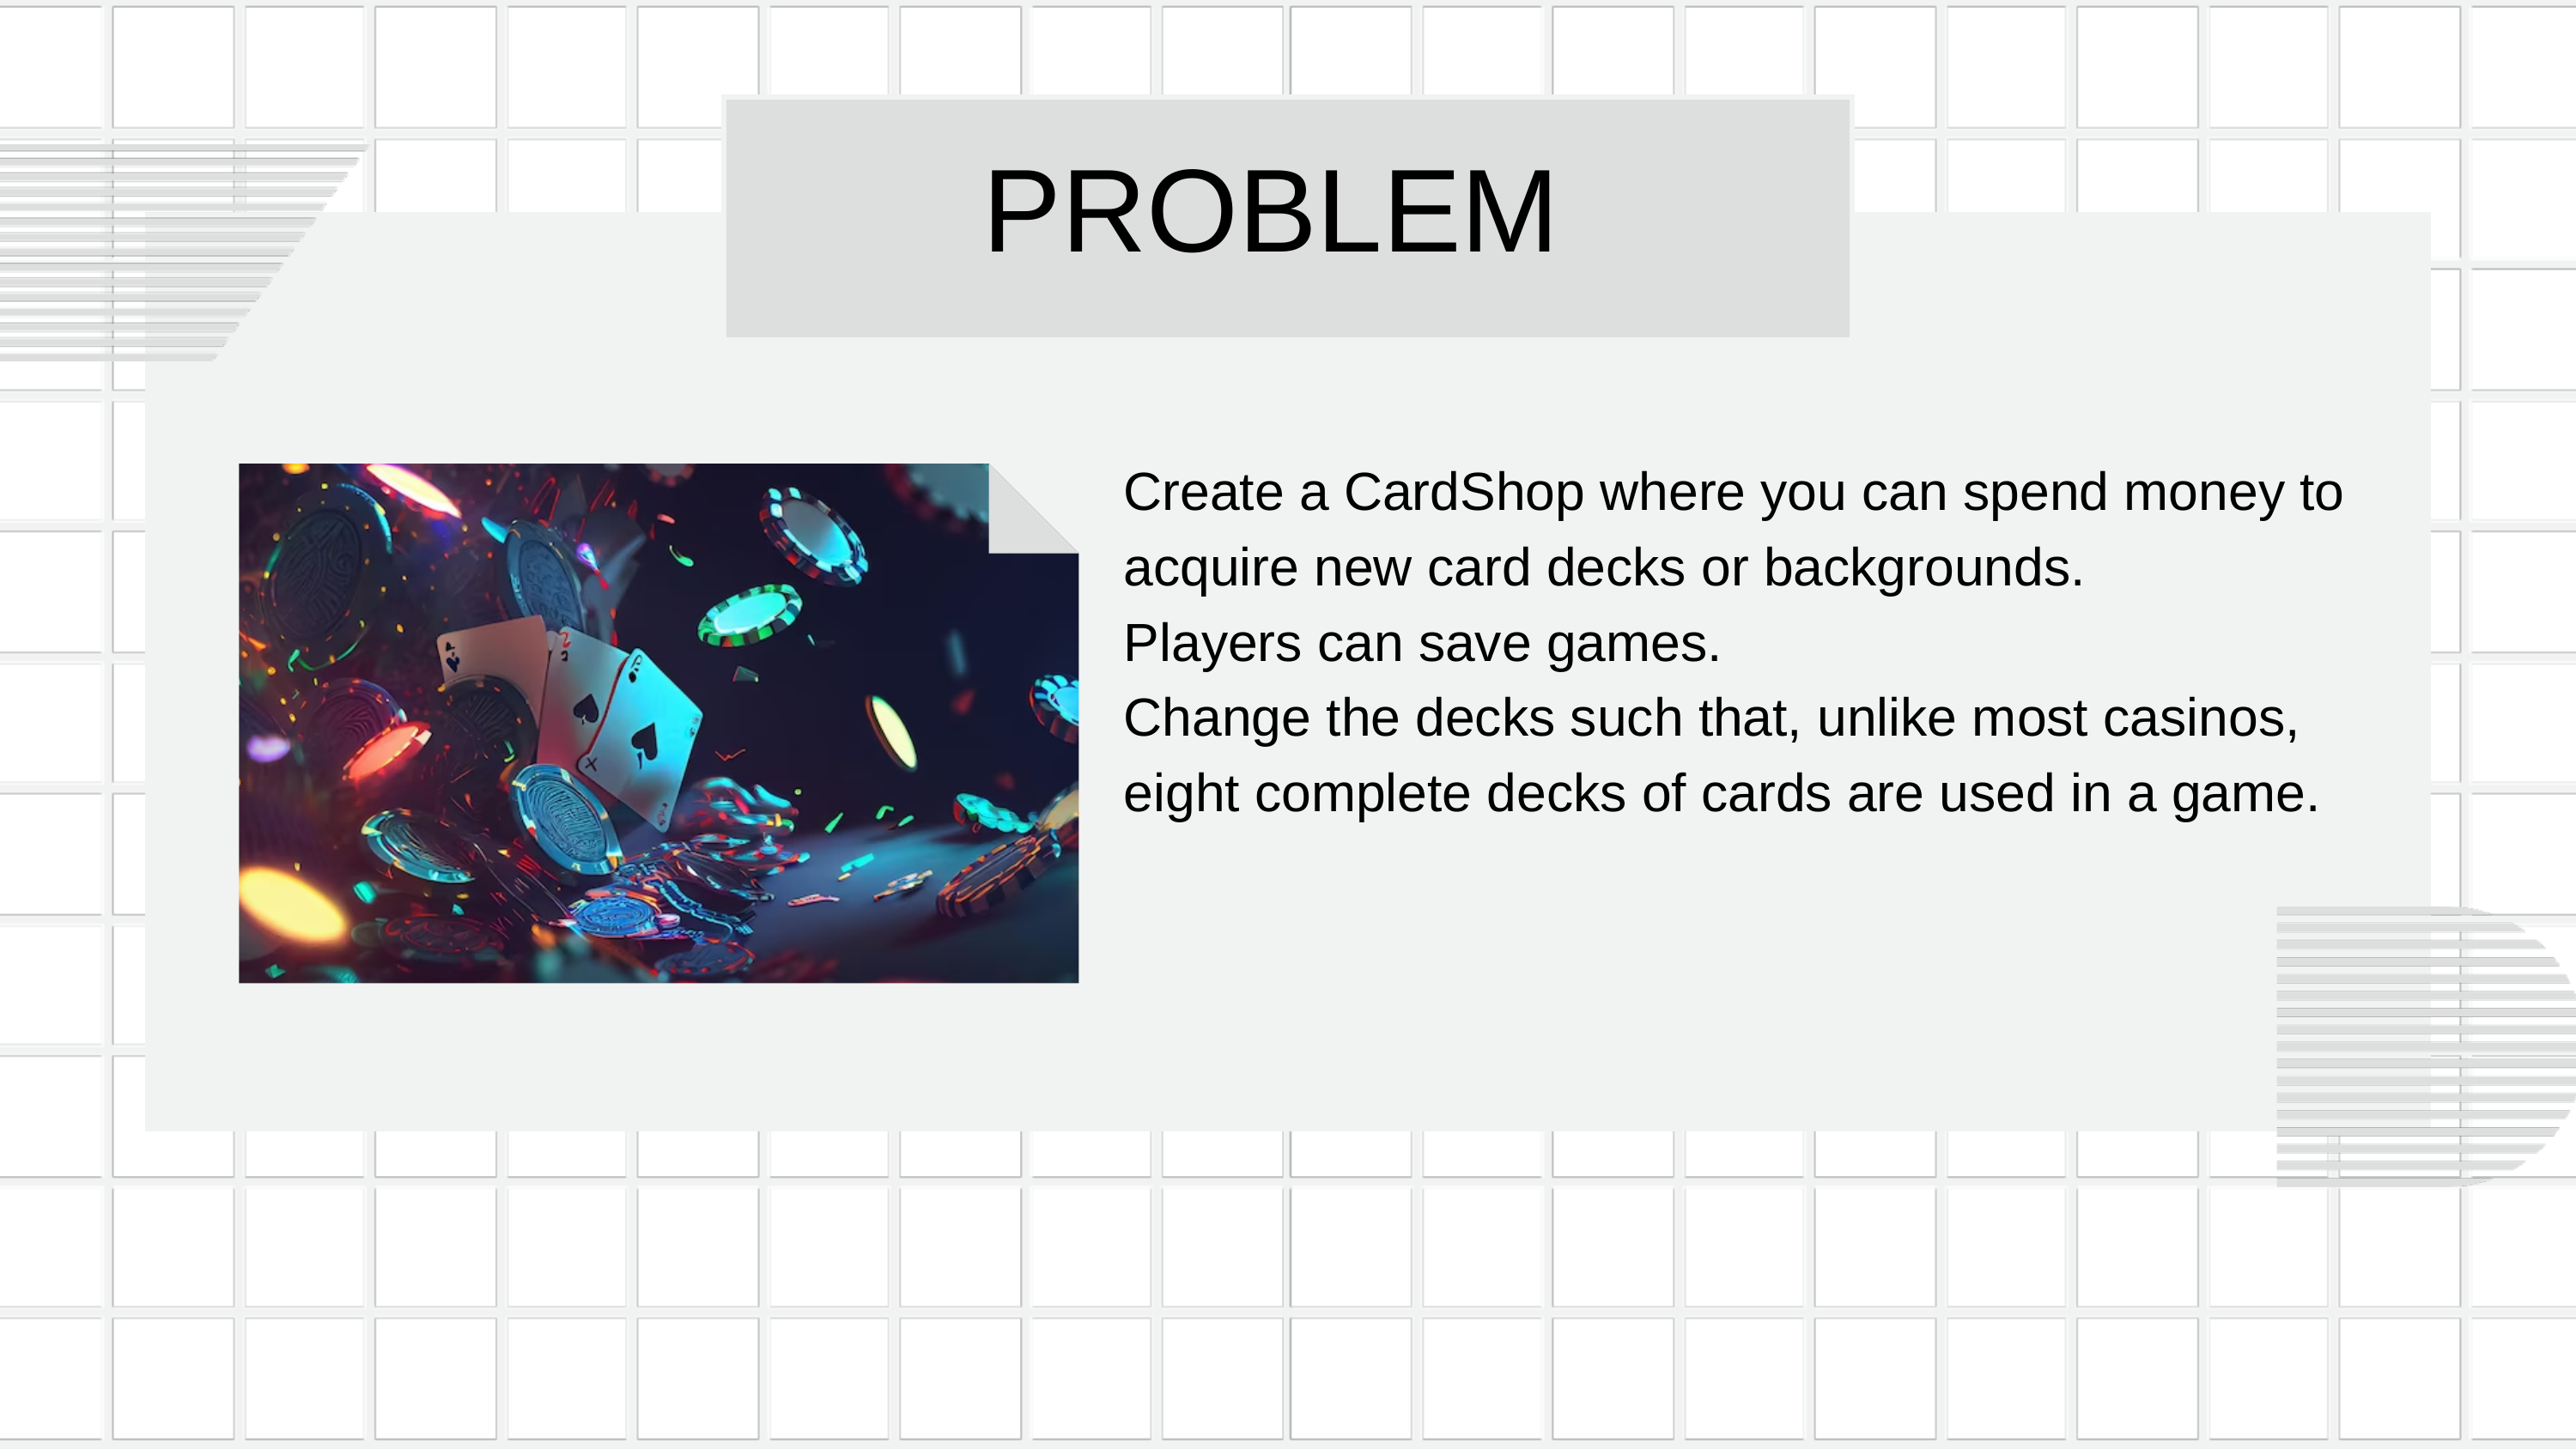

PROBLEM

Create a CardShop where you can spend money to acquire new card decks or backgrounds.
Players can save games.
Change the decks such that, unlike most casinos, eight complete decks of cards are used in a game.